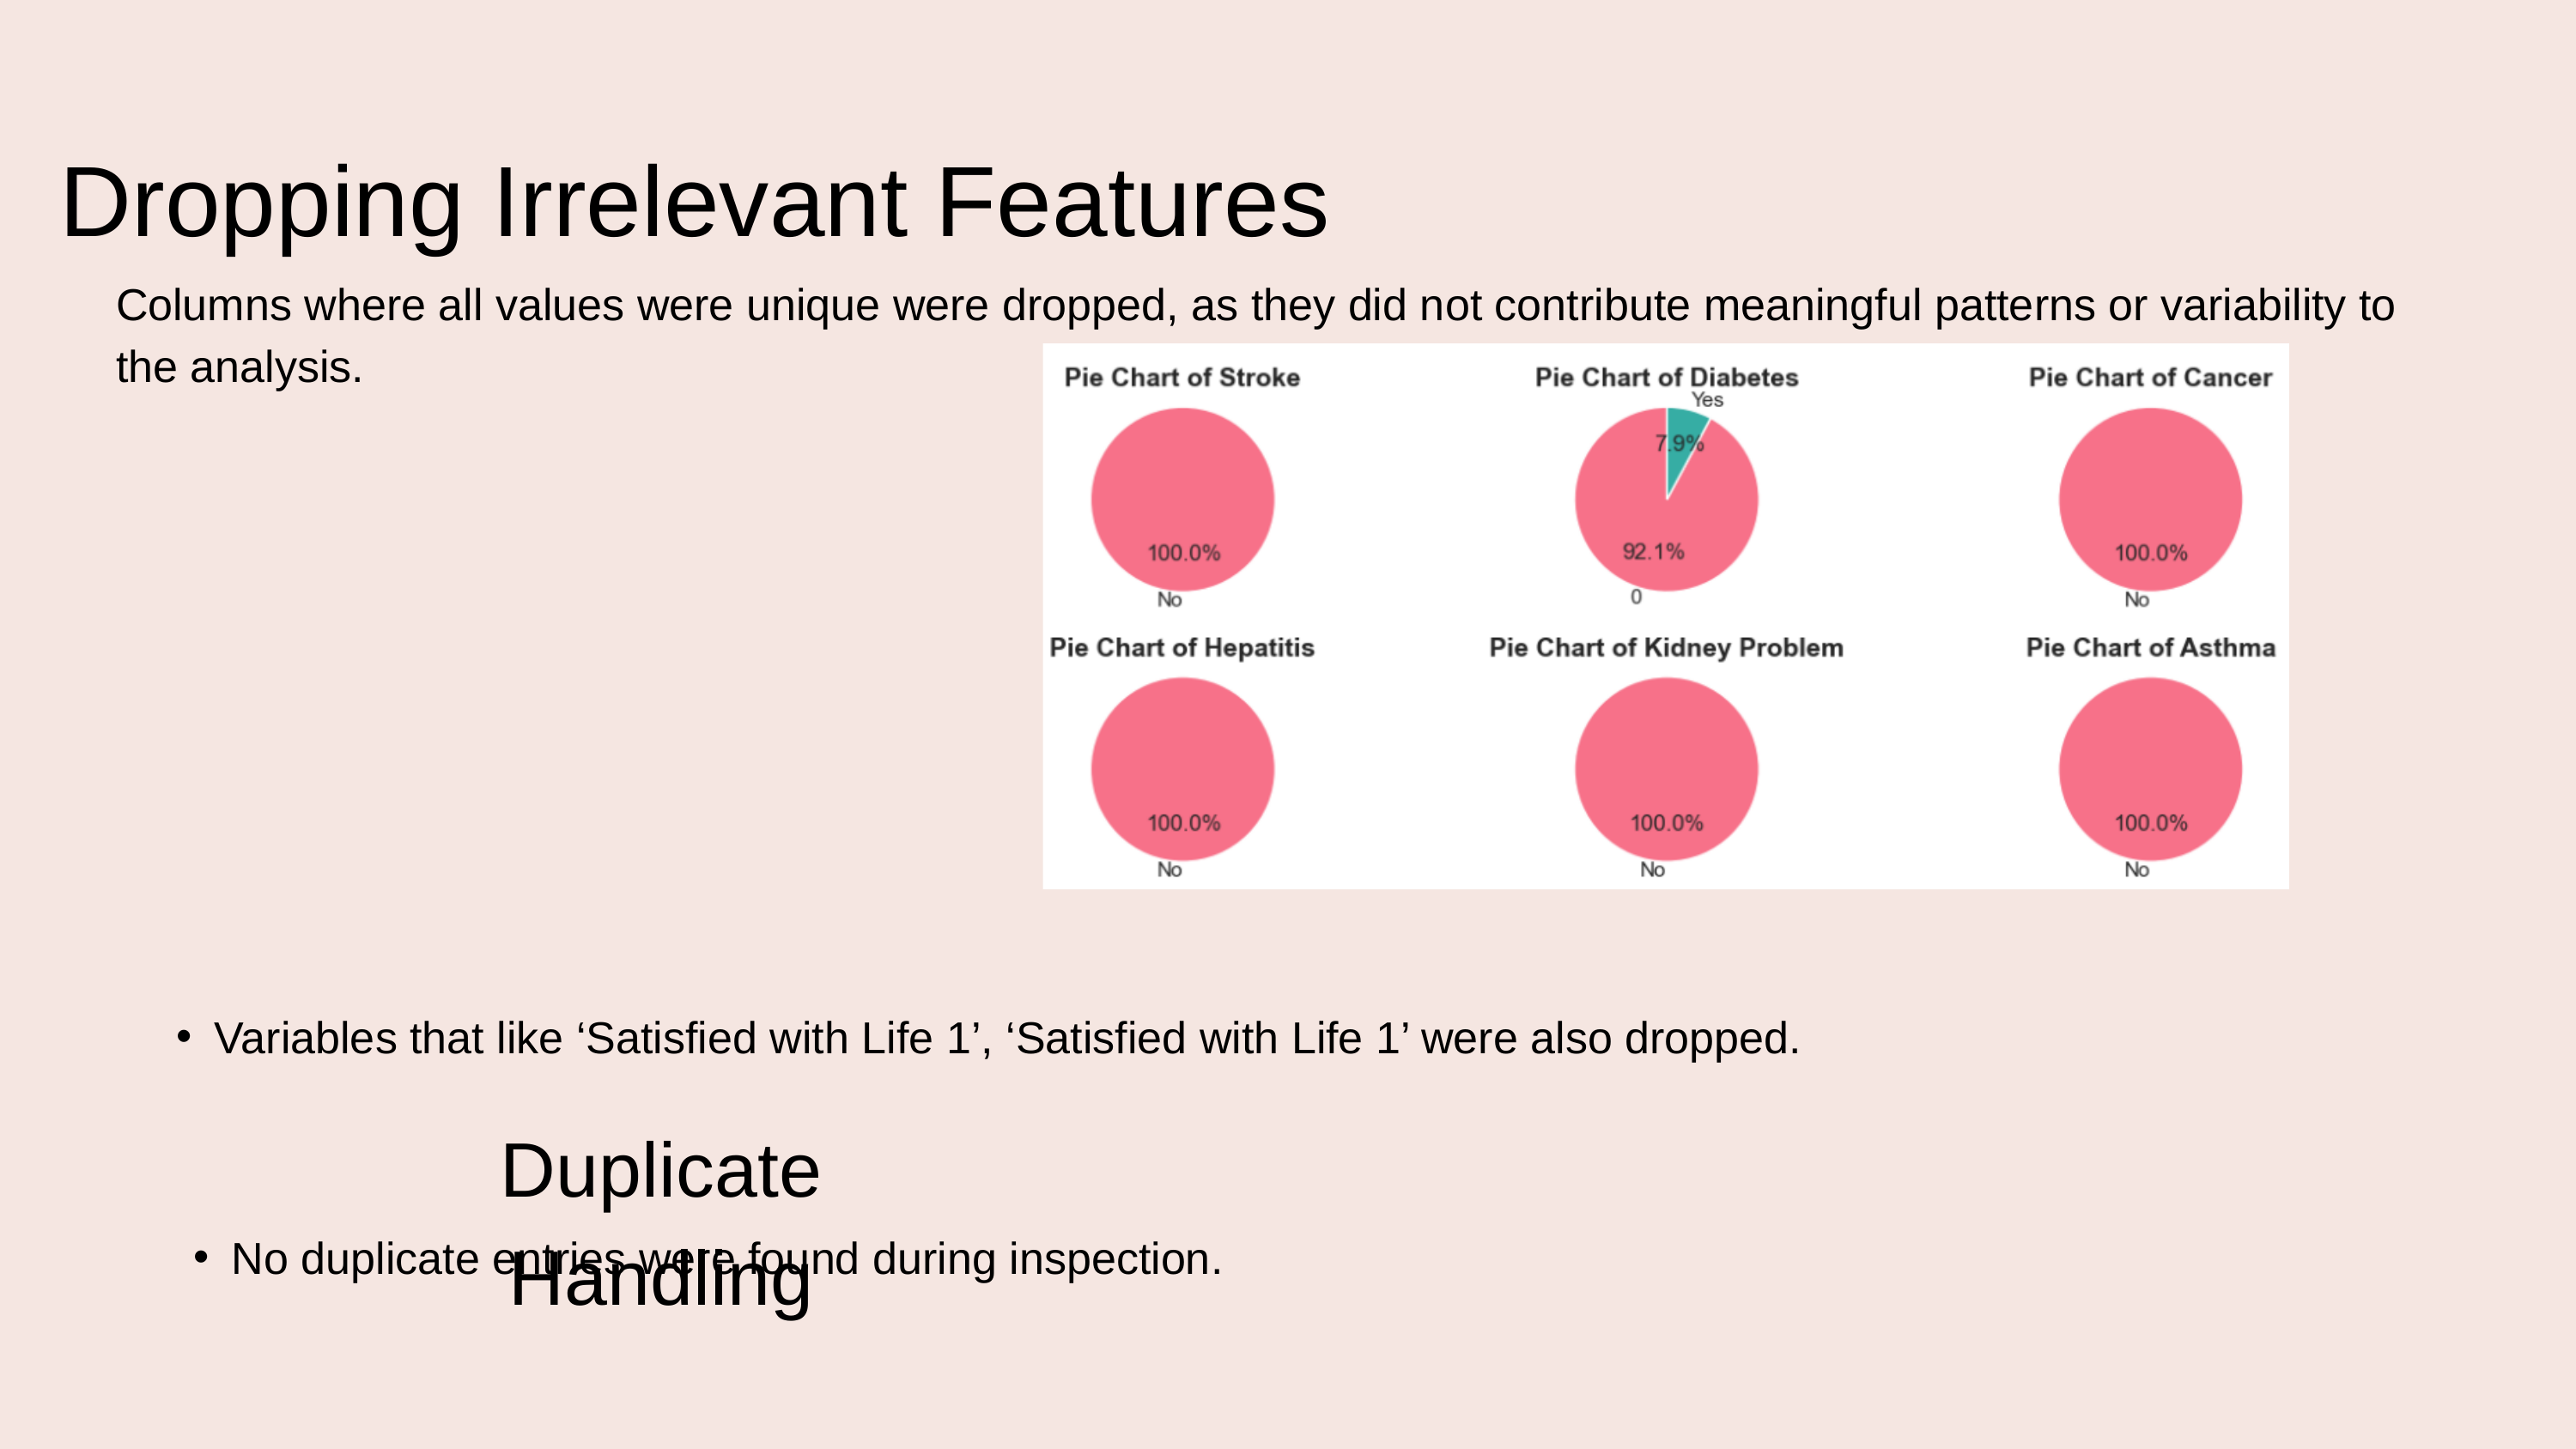

Dropping Irrelevant Features

Columns where all values were unique were dropped, as they did not contribute meaningful patterns or variability to the analysis.

Variables that like ‘Satisfied with Life 1’, ‘Satisfied with Life 1’ were also dropped.
Duplicate Handling
No duplicate entries were found during inspection.